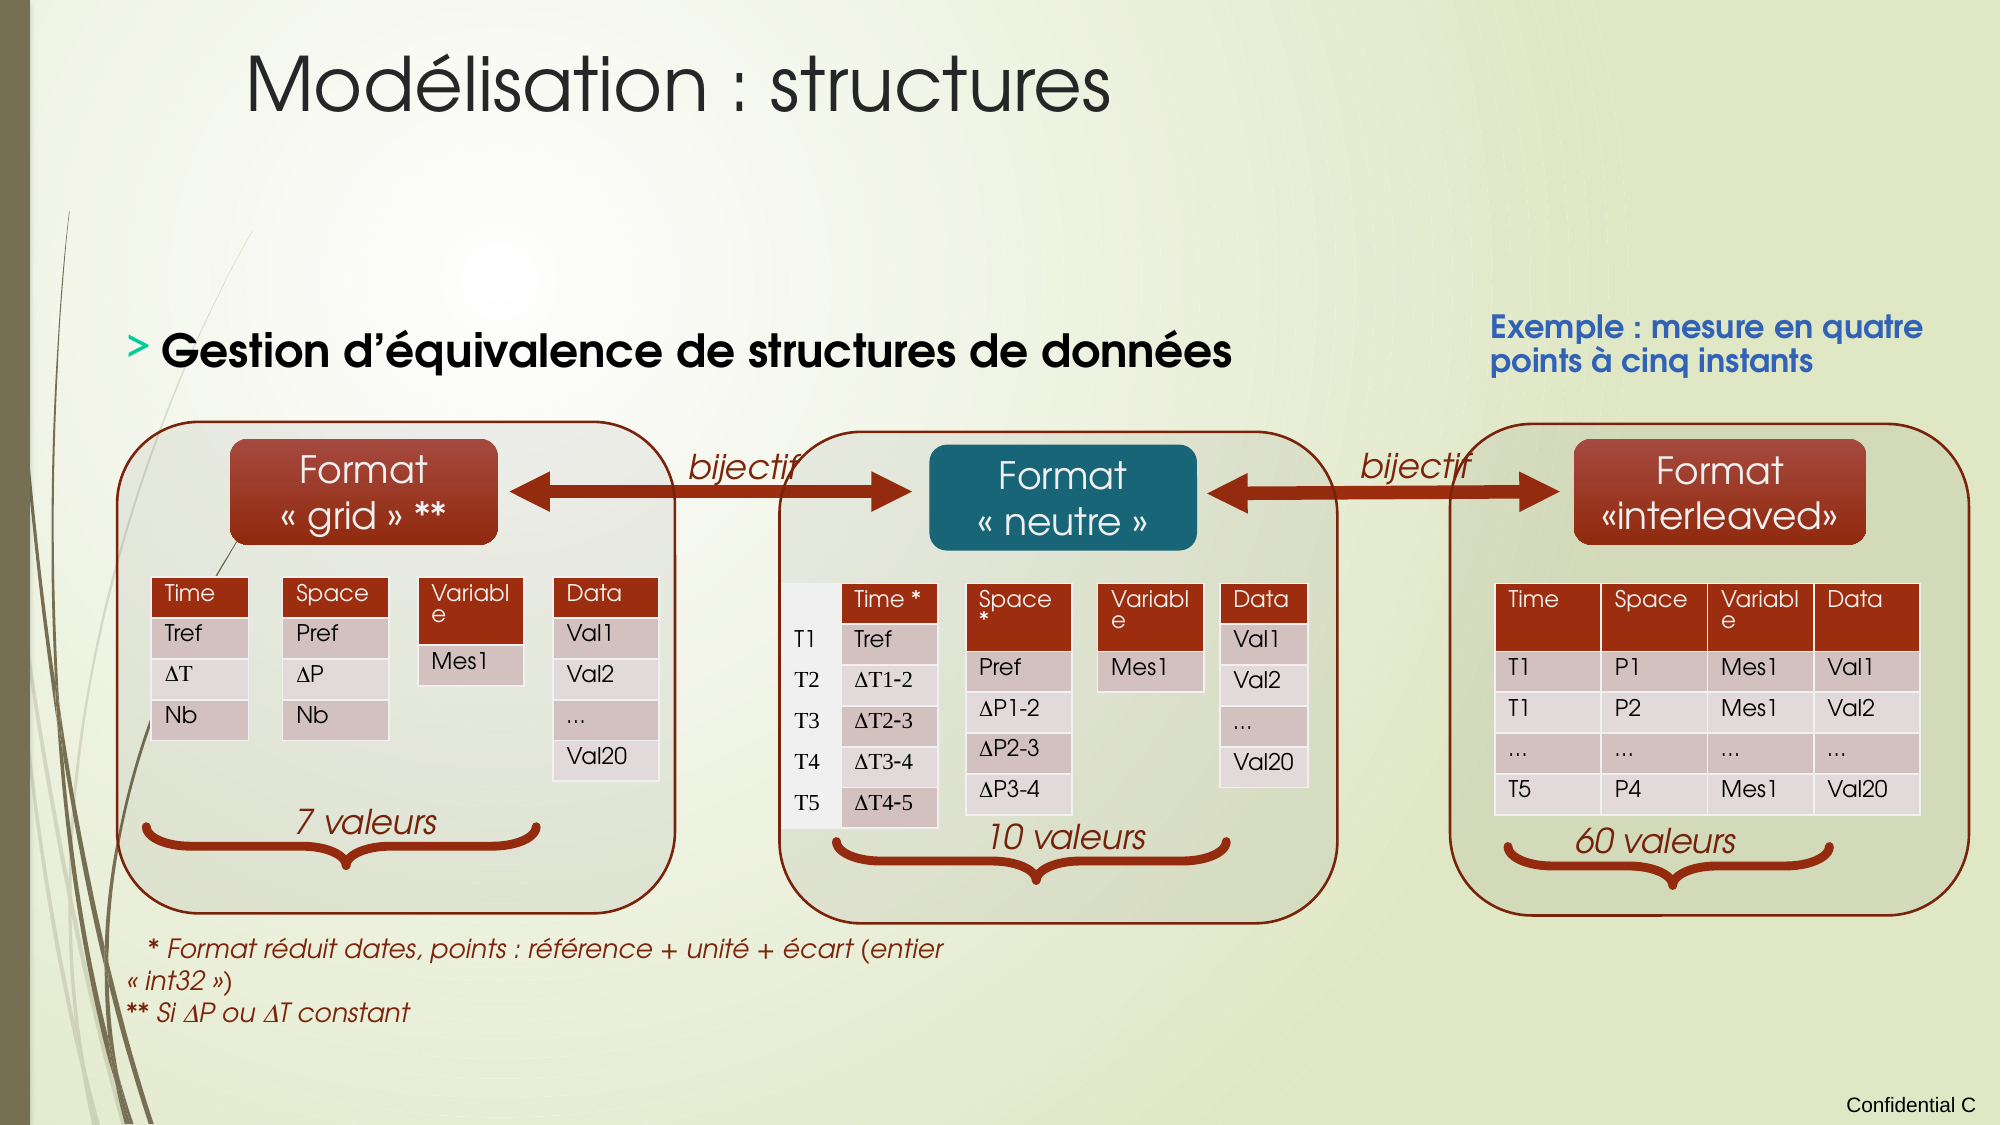

# Modélisation : structures
Exemple : mesure en quatre points à cinq instants
Gestion d’équivalence de structures de données

bijectif
Format « grid » **
Format «interleaved»
bijectif
Format « neutre »
| Time |
| --- |
| Tref |
| ΔΤ |
| Nb |
| Space |
| --- |
| Pref |
| ΔP |
| Nb |
| Variable |
| --- |
| Mes1 |
| Data |
| --- |
| Val1 |
| Val2 |
| … |
| Val20 |
|  | Time \* |
| --- | --- |
| T1 | Tref |
| Τ2 | ΔΤ1−2 |
| Τ3 | ΔΤ2−3 |
| Τ4 | ΔΤ3−4 |
| Τ5 | ΔΤ4−5 |
| Space \* |
| --- |
| Pref |
| ΔP1-2 |
| ΔP2-3 |
| ΔP3-4 |
| Variable |
| --- |
| Mes1 |
| Data |
| --- |
| Val1 |
| Val2 |
| … |
| Val20 |
| Time | Space | Variable | Data |
| --- | --- | --- | --- |
| T1 | P1 | Mes1 | Val1 |
| T1 | P2 | Mes1 | Val2 |
| … | … | … | … |
| T5 | P4 | Mes1 | Val20 |

7 valeurs
10 valeurs
60 valeurs
   * Format réduit dates, points : référence + unité + écart (entier « int32 »)
** Si ΔP ou ΔT constant